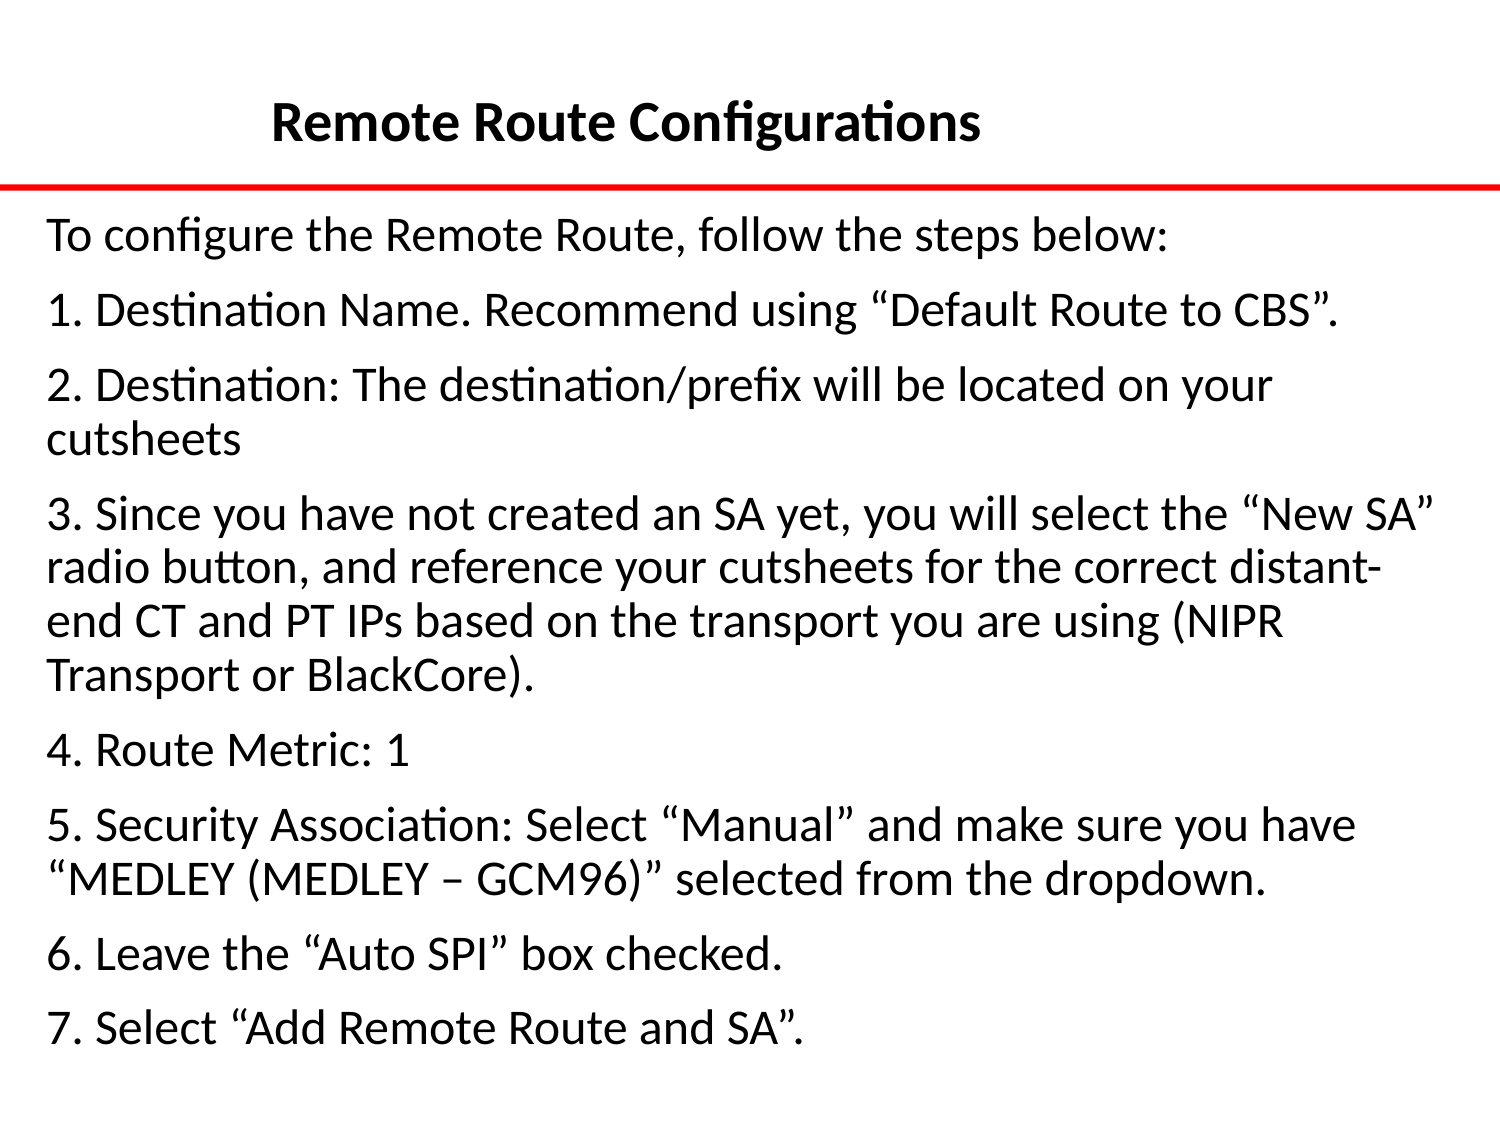

# Remote Route Configurations
To configure the Remote Route, follow the steps below:
1. Destination Name. Recommend using “Default Route to CBS”.
2. Destination: The destination/prefix will be located on your cutsheets
3. Since you have not created an SA yet, you will select the “New SA” radio button, and reference your cutsheets for the correct distant-end CT and PT IPs based on the transport you are using (NIPR Transport or BlackCore).
4. Route Metric: 1
5. Security Association: Select “Manual” and make sure you have “MEDLEY (MEDLEY – GCM96)” selected from the dropdown.
6. Leave the “Auto SPI” box checked.
7. Select “Add Remote Route and SA”.